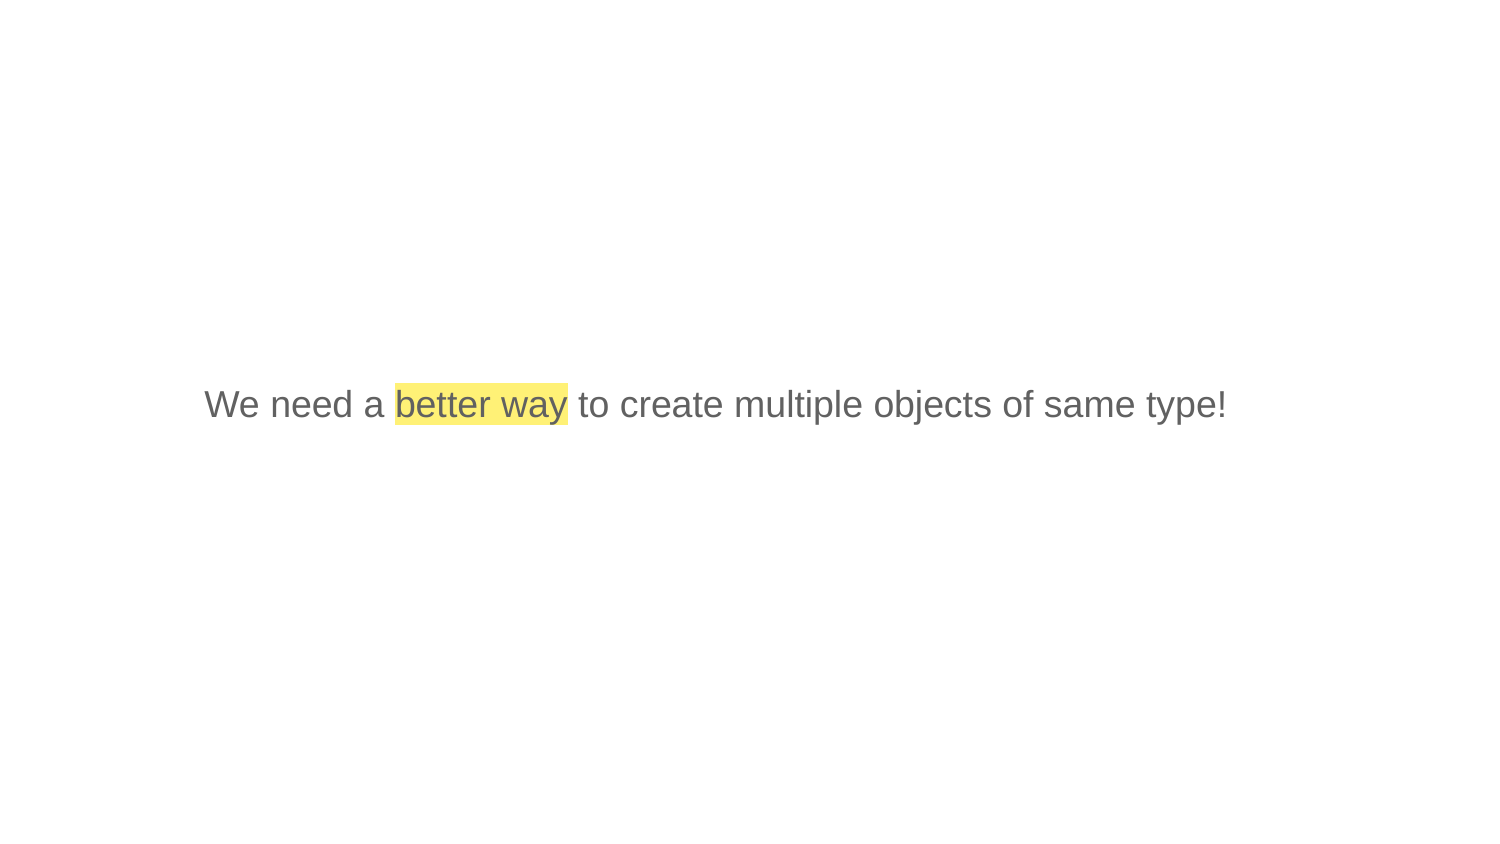

We need a better way to create multiple objects of same type!